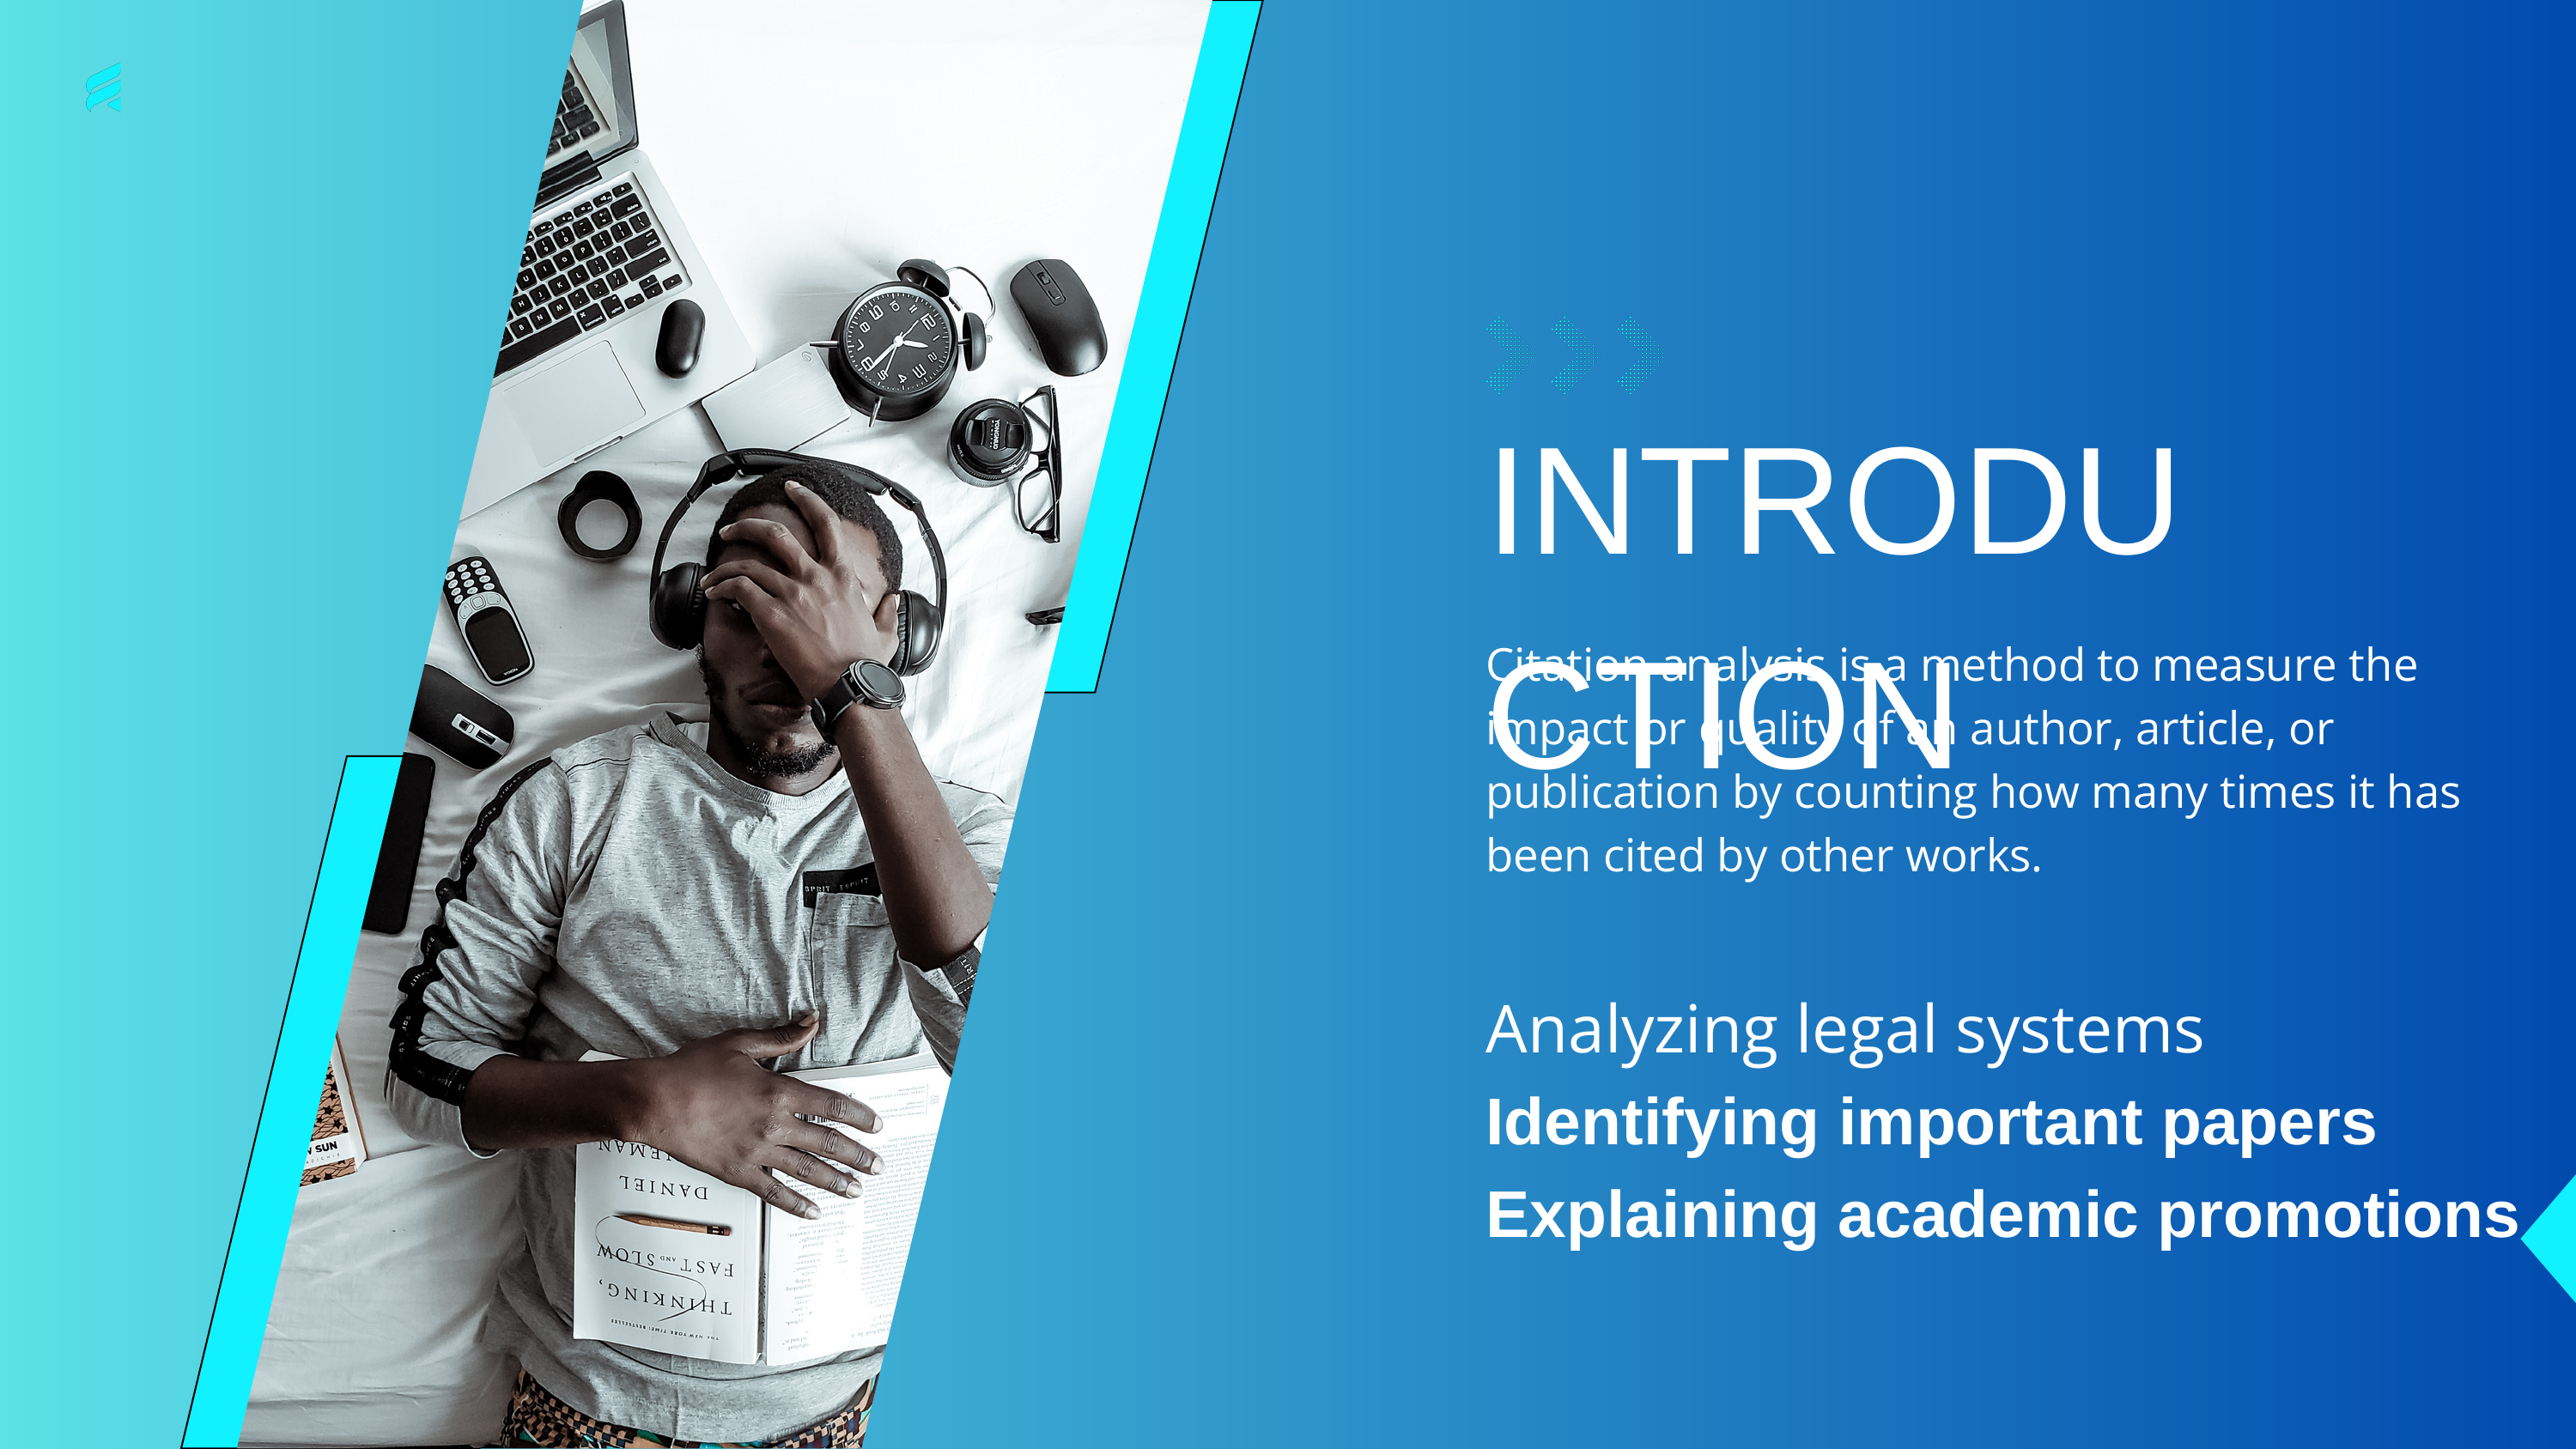

INTRODUCTION
Citation analysis is a method to measure the impact or quality of an author, article, or publication by counting how many times it has been cited by other works.

Analyzing legal systems
Identifying important papers
Explaining academic promotions